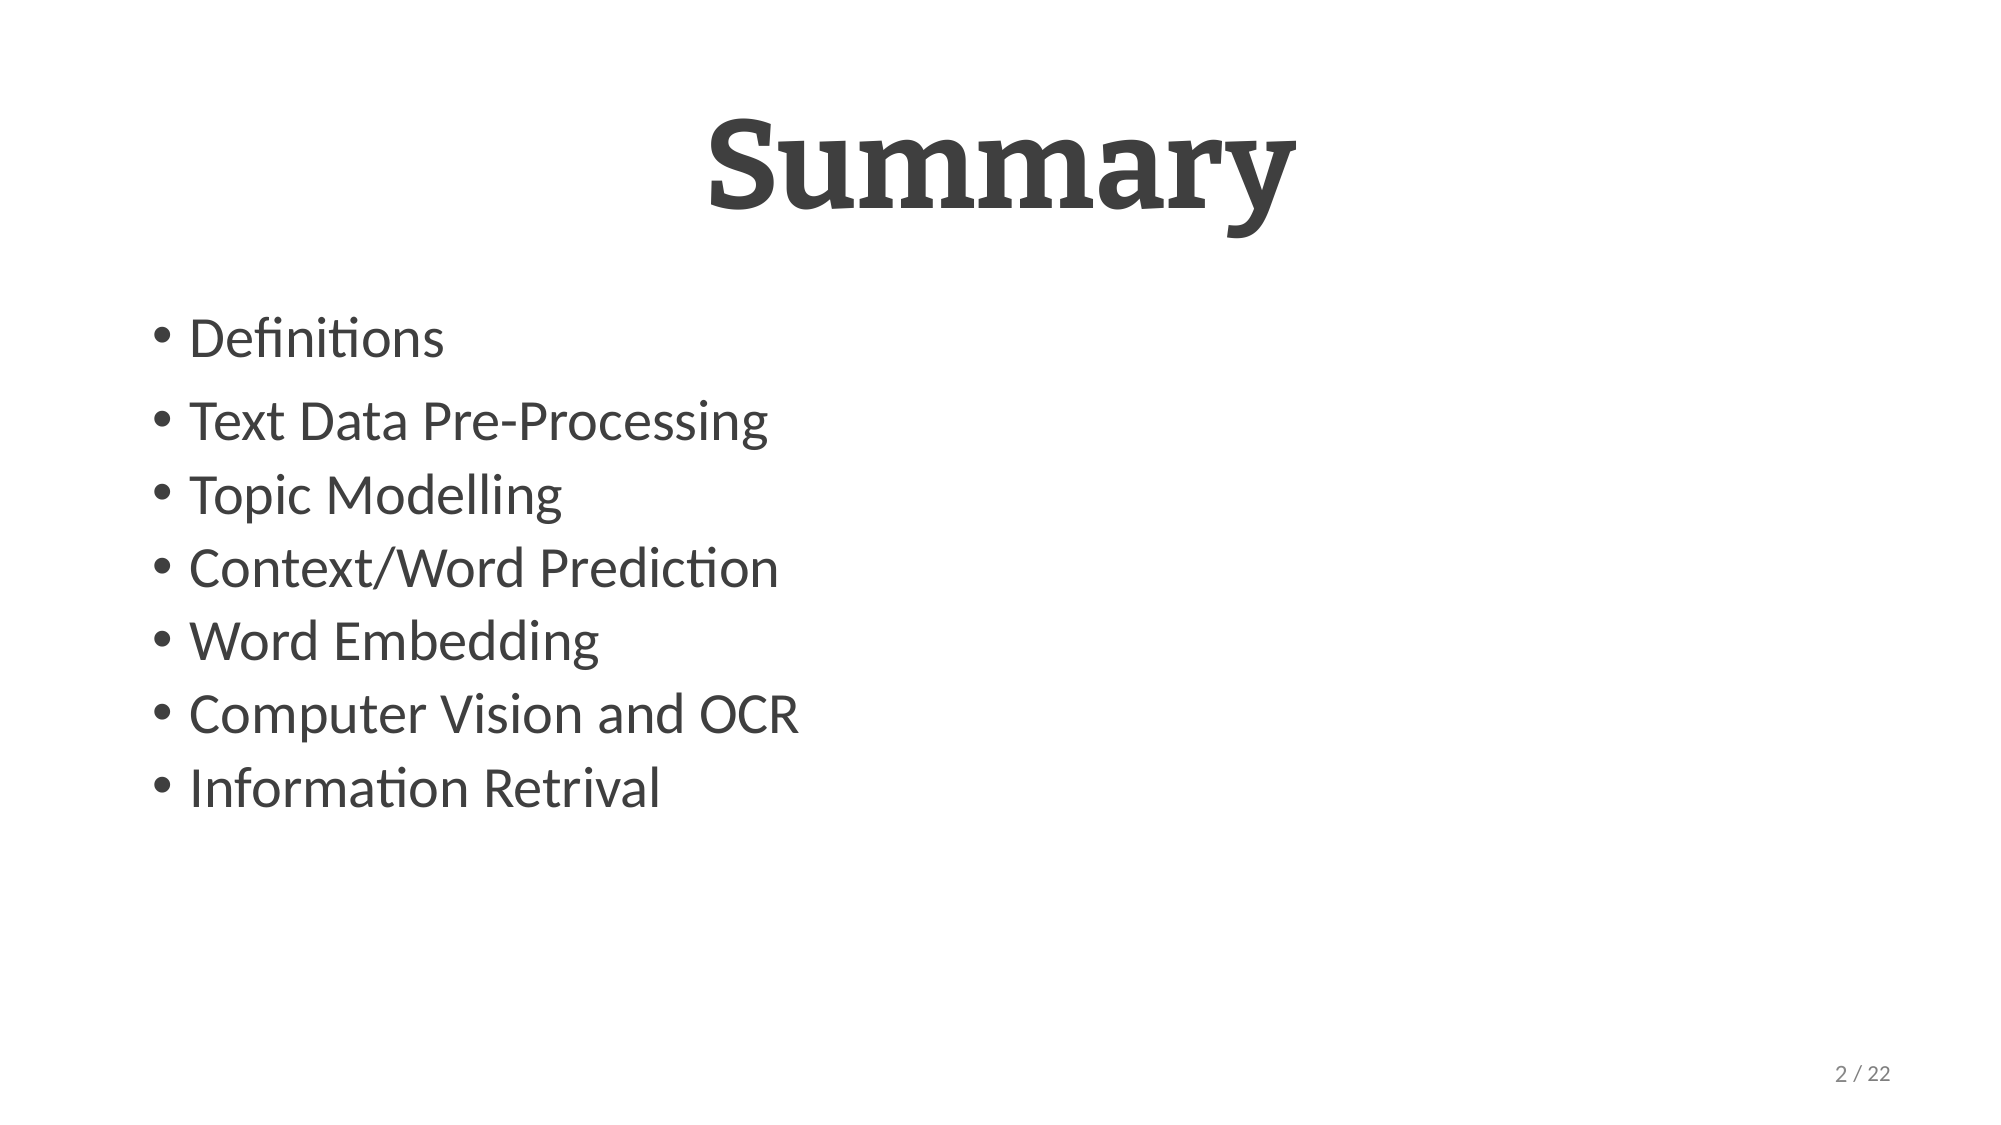

# Summary
Definitions
Text Data Pre-Processing
Topic Modelling
Context/Word Prediction
Word Embedding
Computer Vision and OCR
Information Retrival
2